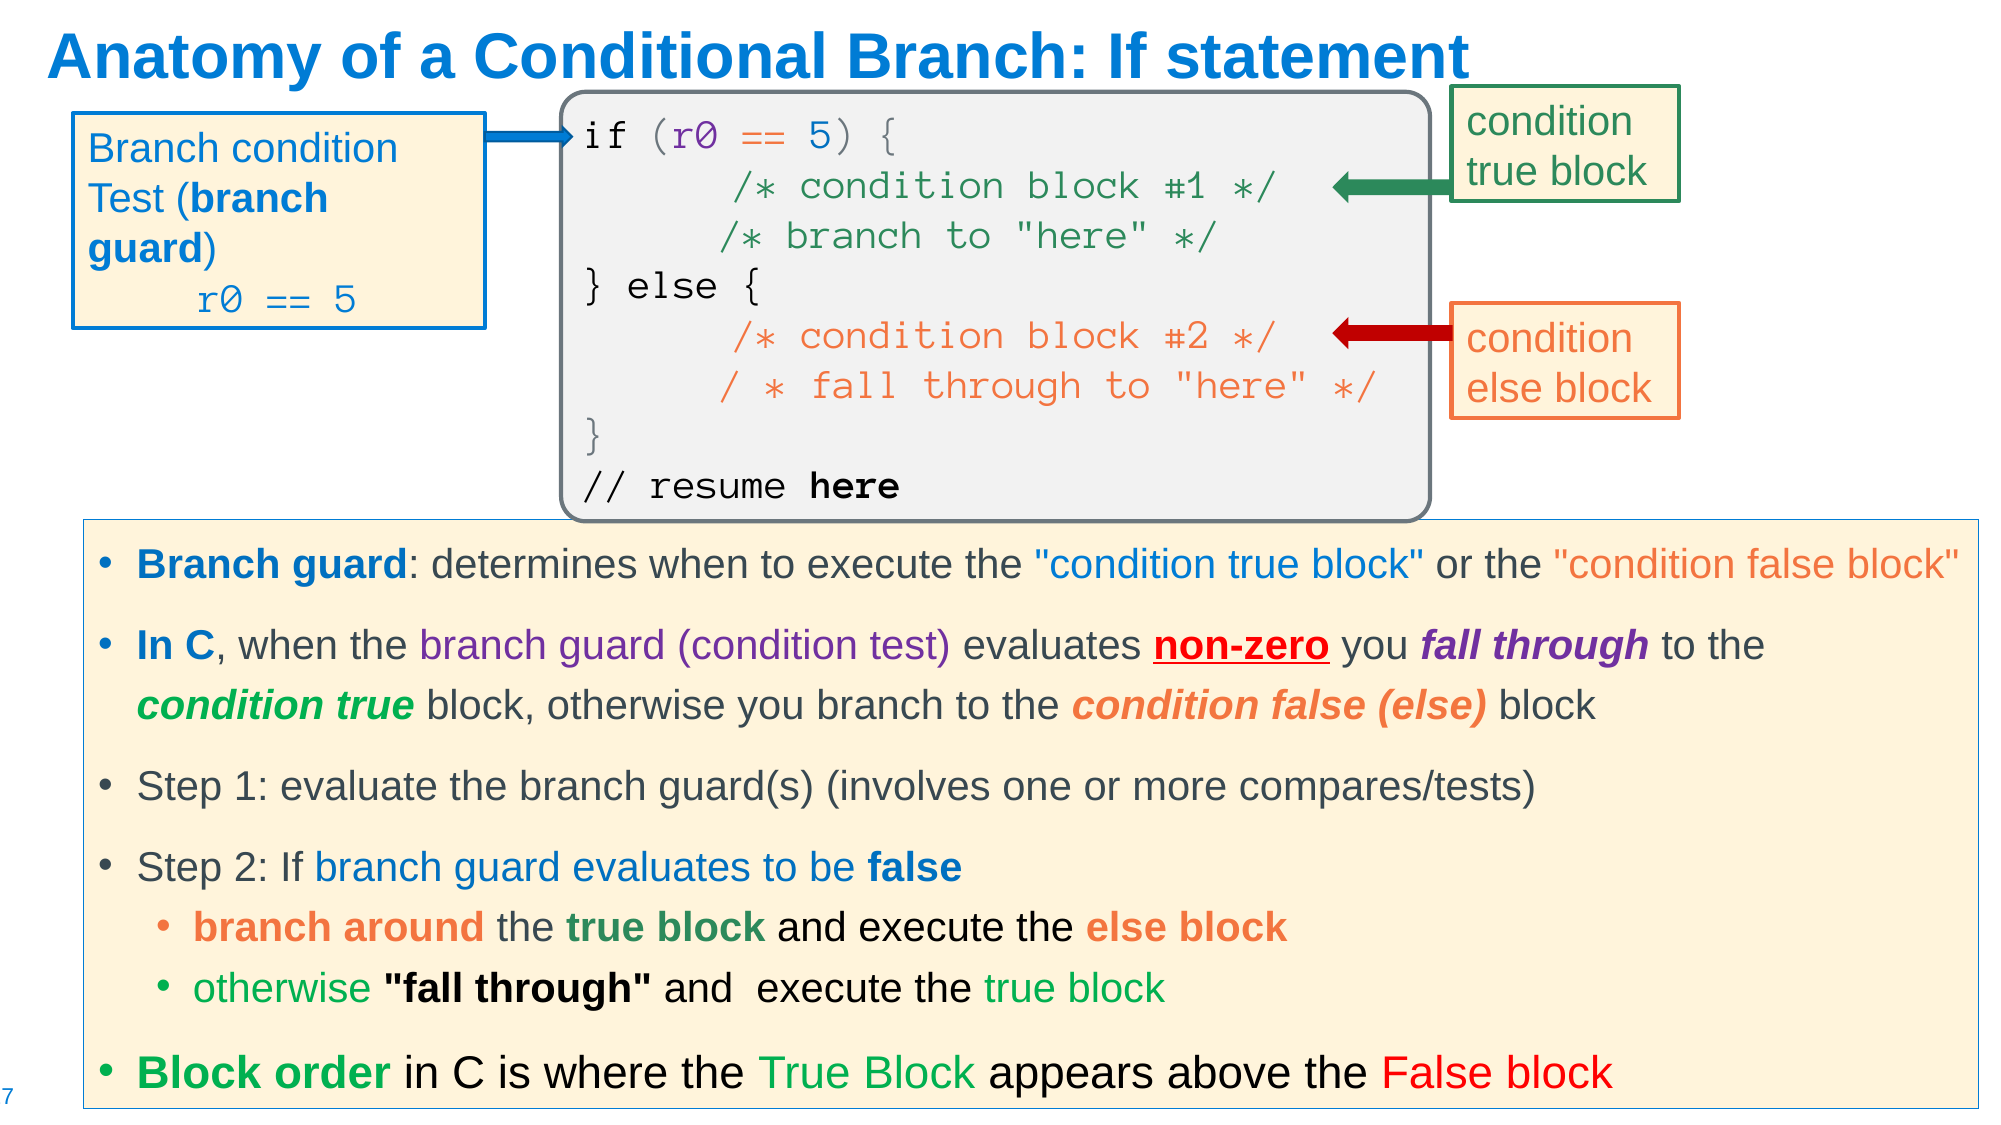

# Anatomy of a Conditional Branch: If statement
condition true block

if (r0 == 5) {
	/* condition block #1 */
      /* branch to "here" */
} else {
 	/* condition block #2 */
      / * fall through to "here" */
}
// resume here

Branch condition
Test (branch guard)
r0 == 5

condition else block
Branch guard: determines when to execute the "condition true block" or the "condition false block"
In C, when the branch guard (condition test) evaluates non-zero you fall through to the condition true block, otherwise you branch to the condition false (else) block
Step 1: evaluate the branch guard(s) (involves one or more compares/tests)
Step 2: If branch guard evaluates to be false
branch around the true block and execute the else block
otherwise "fall through" and  execute the true block
Block order in C is where the True Block appears above the False block